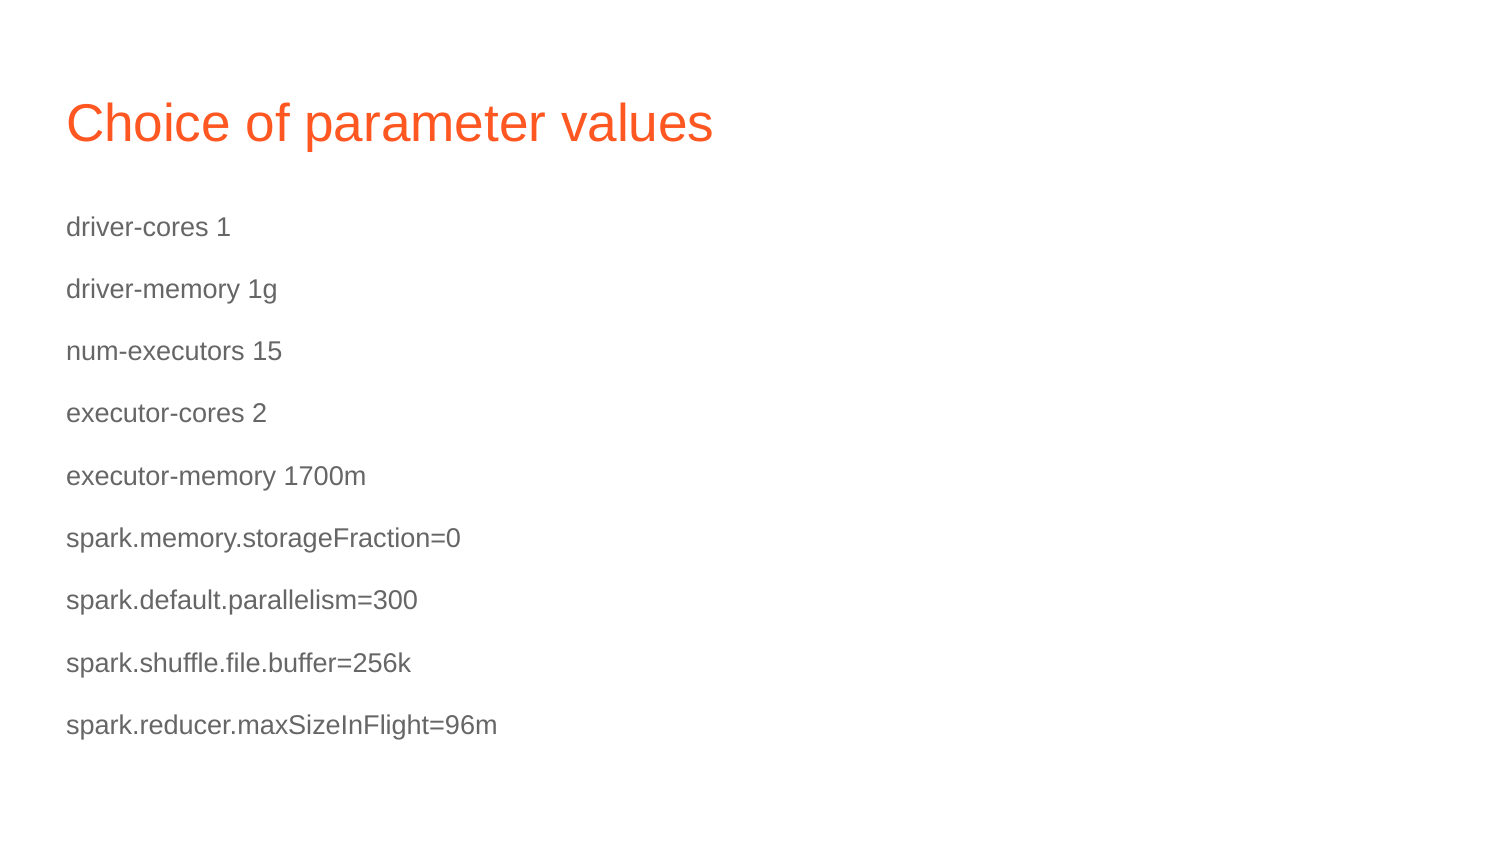

# Choice of parameter values
driver-cores 1
driver-memory 1g
num-executors 15
executor-cores 2
executor-memory 1700m
spark.memory.storageFraction=0
spark.default.parallelism=300
spark.shuffle.file.buffer=256k
spark.reducer.maxSizeInFlight=96m